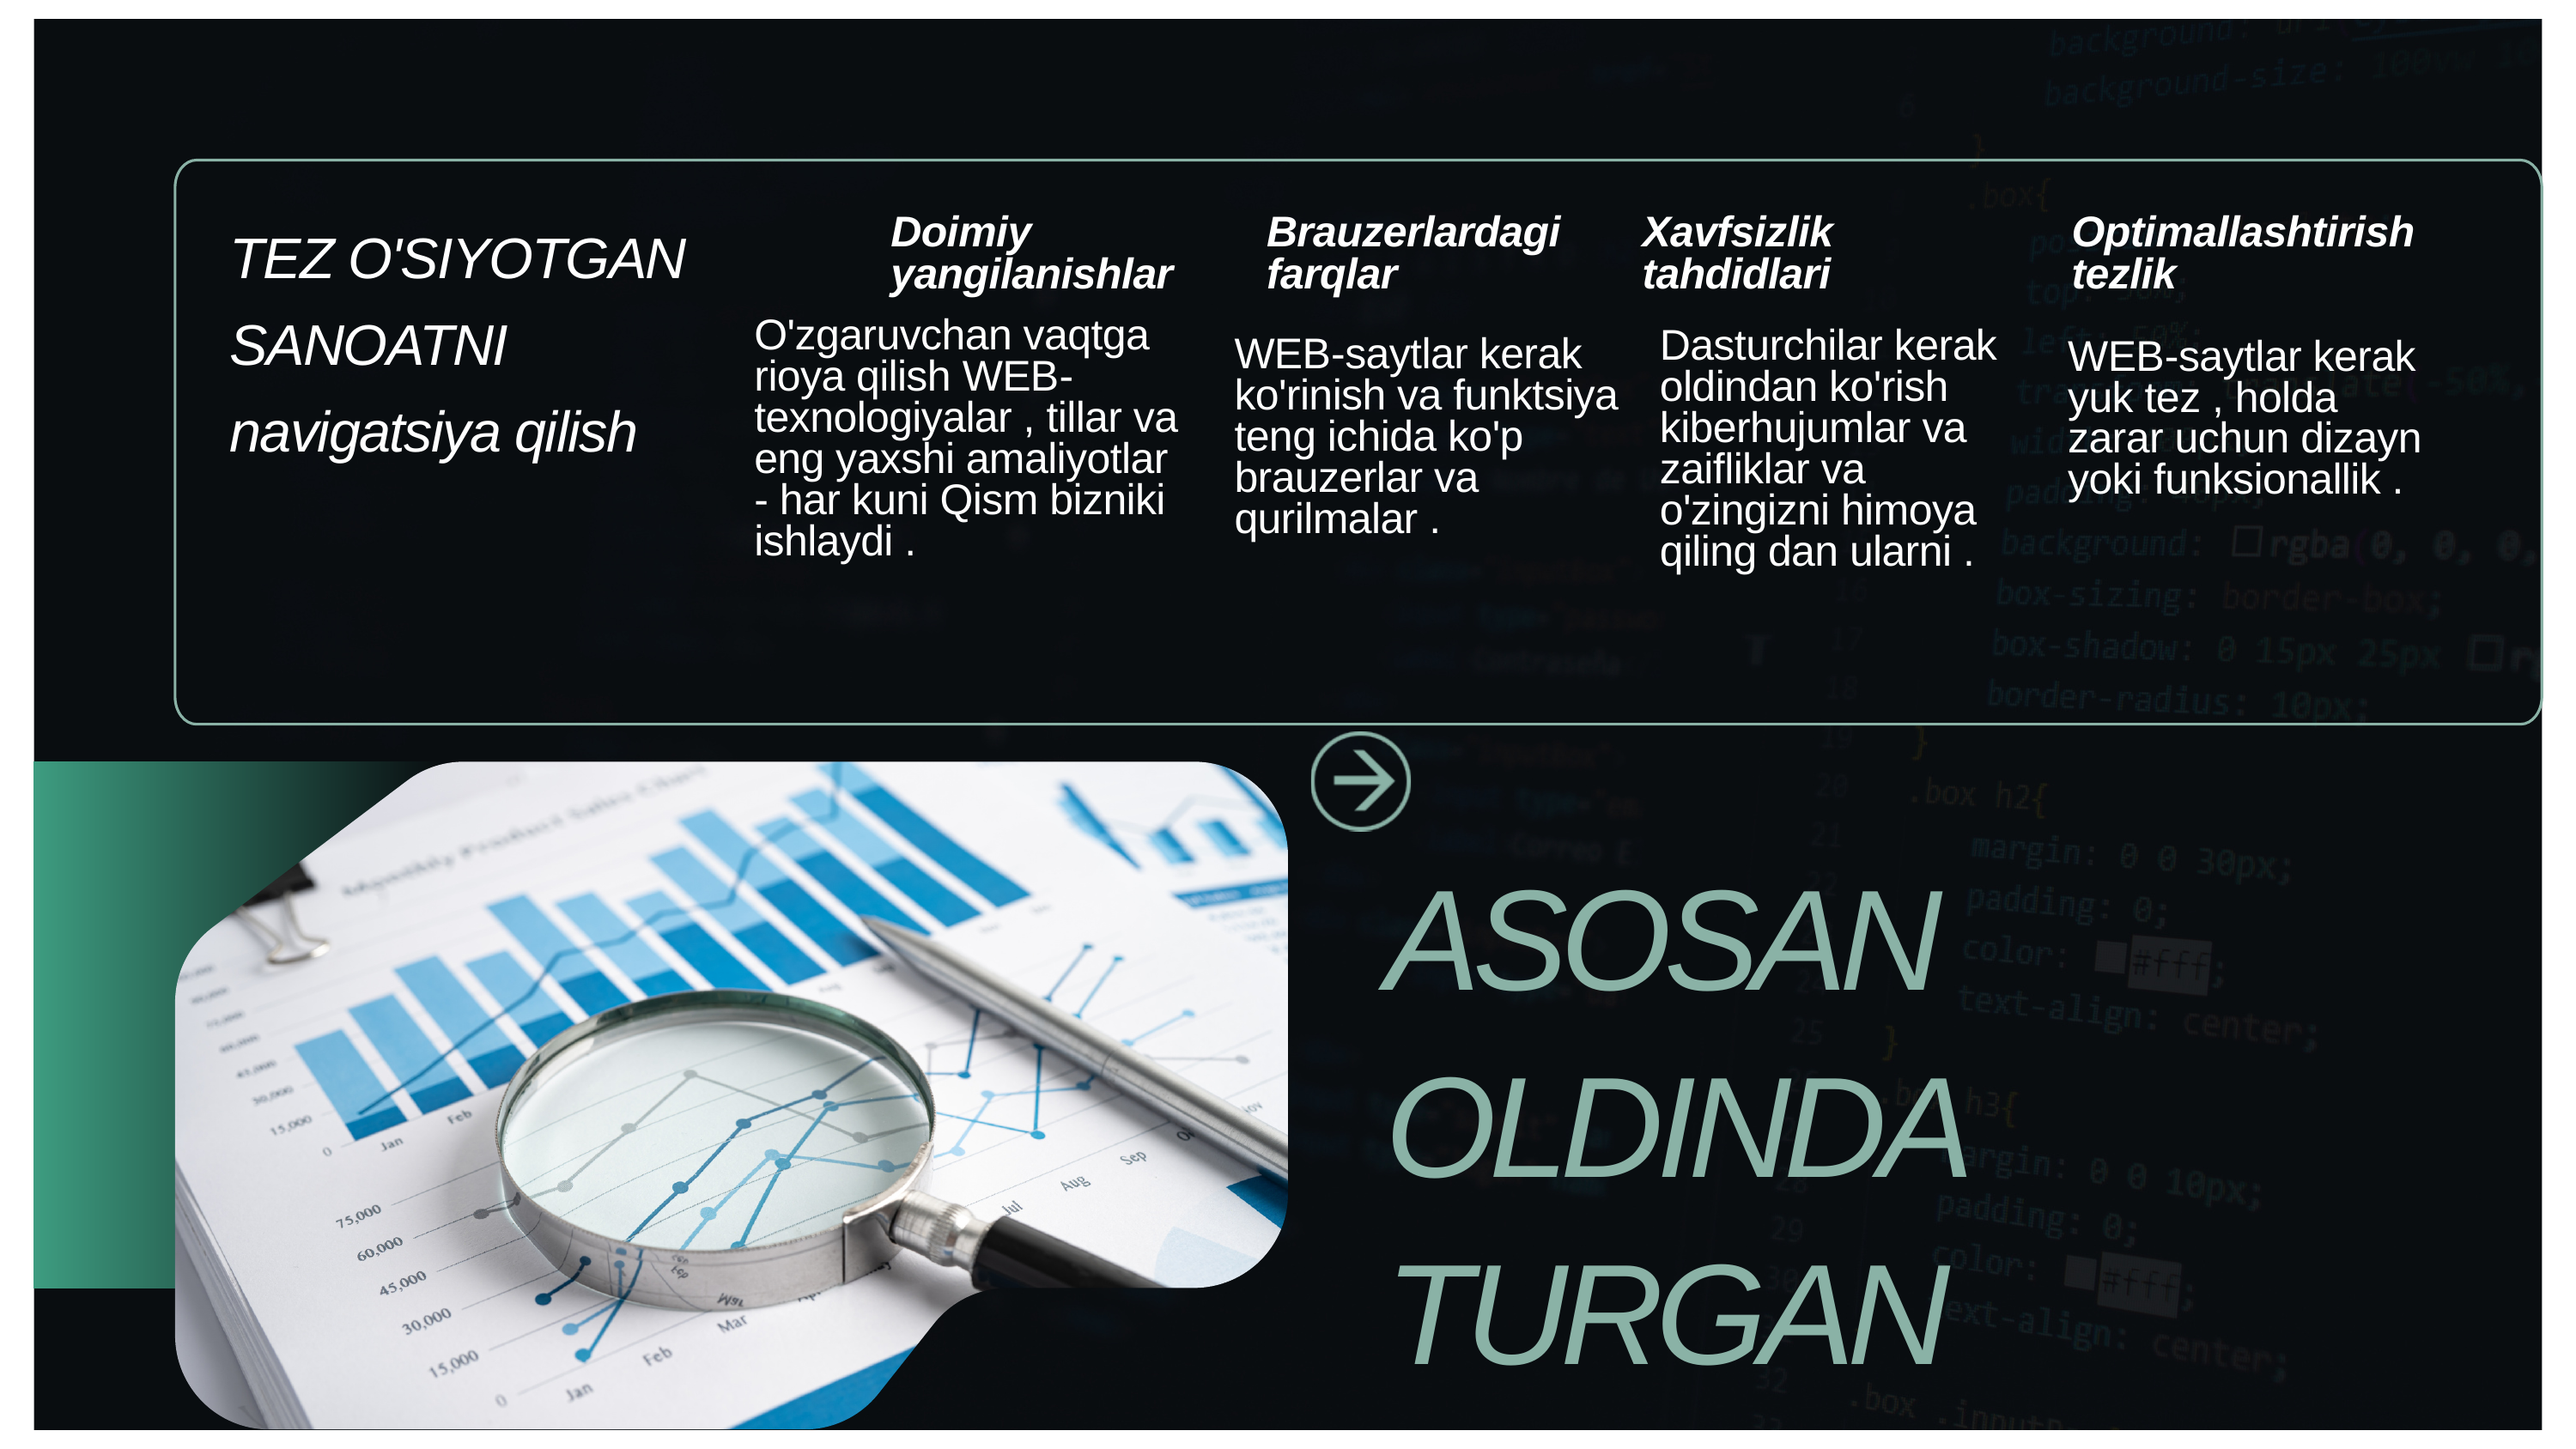

TEZ O'SIYOTGAN SANOATNI navigatsiya qilish
Doimiy yangilanishlar
Brauzerlardagi farqlar
Xavfsizlik tahdidlari
Optimallashtirish tezlik
O'zgaruvchan vaqtga rioya qilish​ WEB-texnologiyalar , tillar va eng yaxshi amaliyotlar - har kuni Qism bizniki ishlaydi .
Dasturchilar kerak oldindan ko'rish kiberhujumlar va zaifliklar va o'zingizni himoya qiling dan ularni .
WEB-saytlar kerak ko'rinish va funktsiya teng ichida ko'p brauzerlar va qurilmalar .
WEB-saytlar kerak yuk tez , holda zarar uchun dizayn yoki funksionallik .

ASOSAN  OLDINDA TURGAN VAZIFALAR
Arovvay Industries